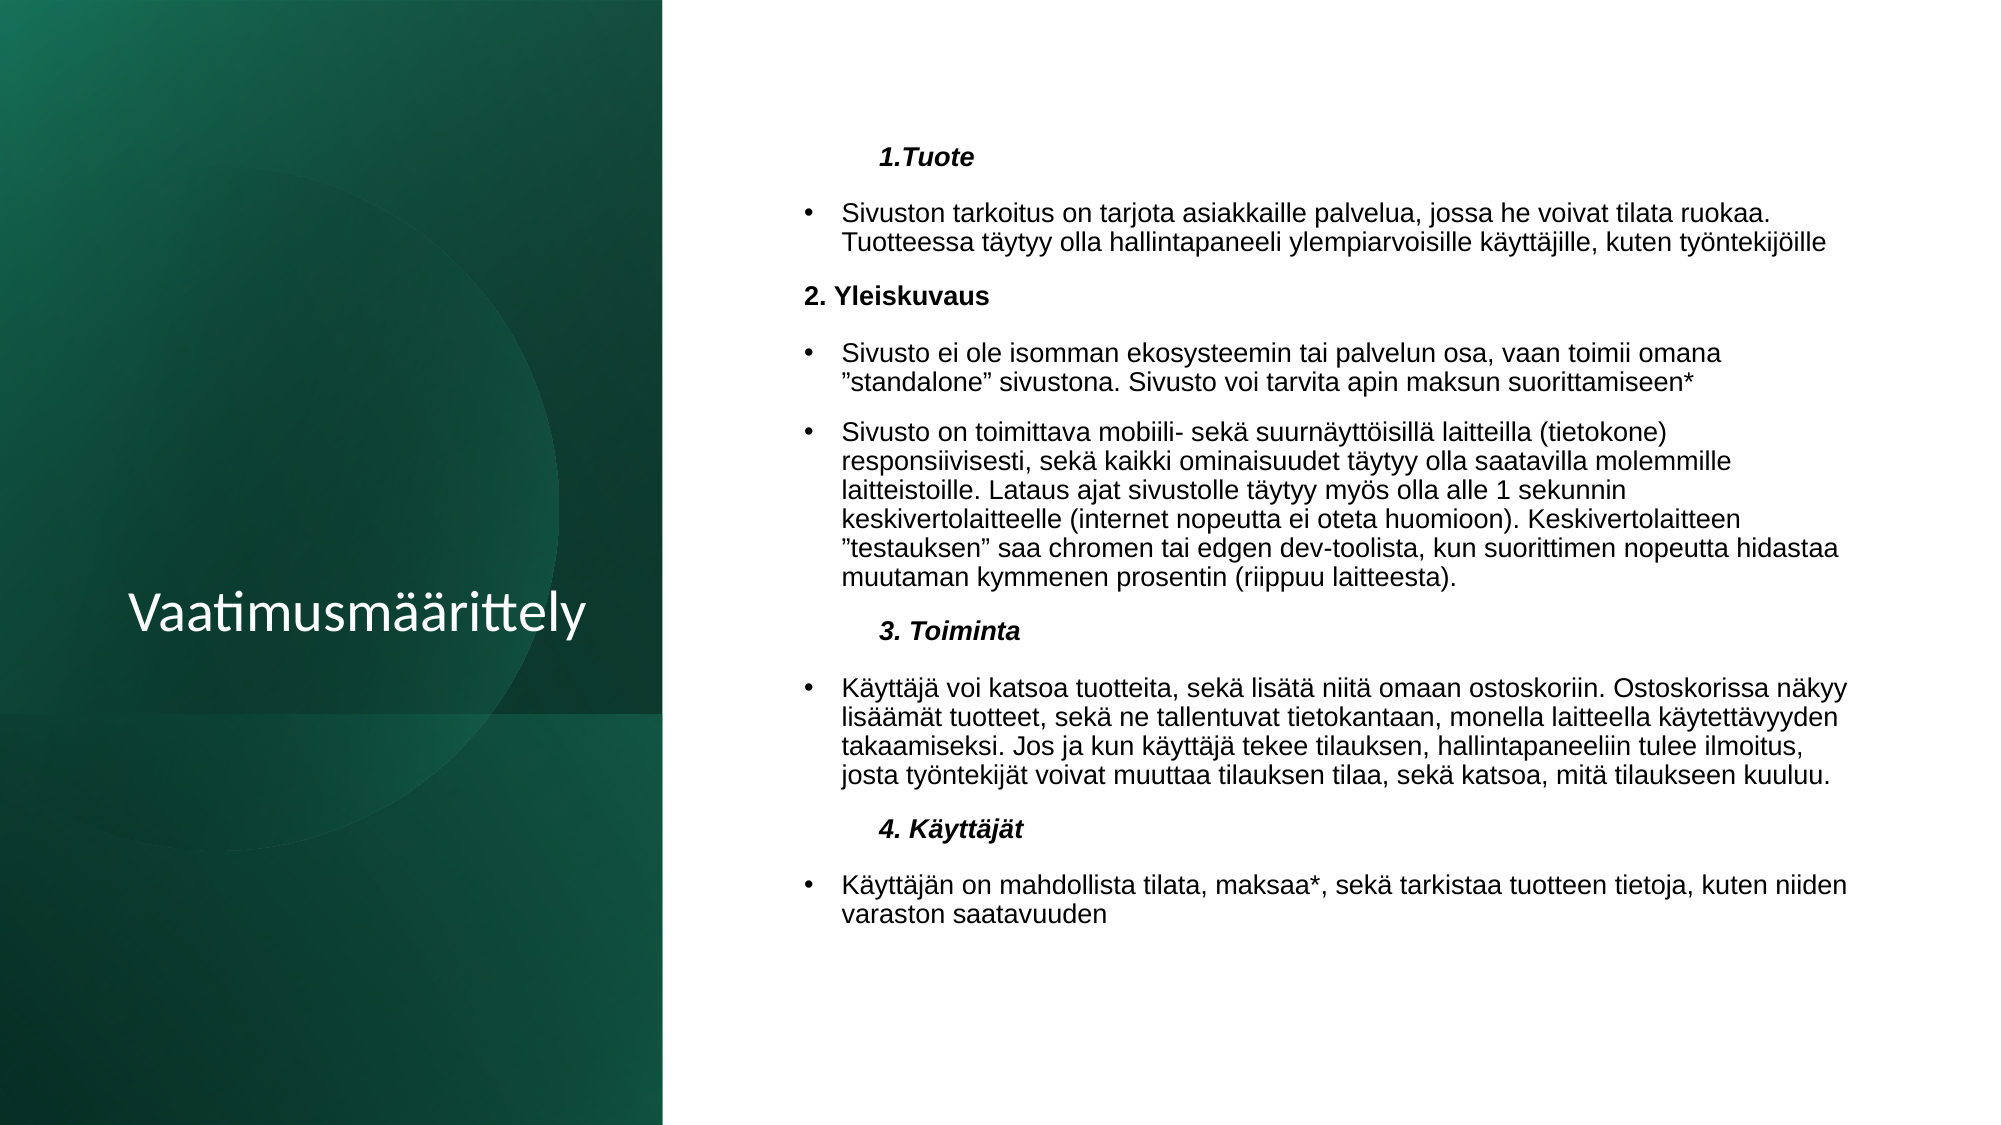

# Vaatimusmäärittely
1.Tuote
Sivuston tarkoitus on tarjota asiakkaille palvelua, jossa he voivat tilata ruokaa. Tuotteessa täytyy olla hallintapaneeli ylempiarvoisille käyttäjille, kuten työntekijöille
2. Yleiskuvaus
Sivusto ei ole isomman ekosysteemin tai palvelun osa, vaan toimii omana ”standalone” sivustona. Sivusto voi tarvita apin maksun suorittamiseen*
Sivusto on toimittava mobiili- sekä suurnäyttöisillä laitteilla (tietokone) responsiivisesti, sekä kaikki ominaisuudet täytyy olla saatavilla molemmille laitteistoille. Lataus ajat sivustolle täytyy myös olla alle 1 sekunnin keskivertolaitteelle (internet nopeutta ei oteta huomioon). Keskivertolaitteen ”testauksen” saa chromen tai edgen dev-toolista, kun suorittimen nopeutta hidastaa muutaman kymmenen prosentin (riippuu laitteesta).
3. Toiminta
Käyttäjä voi katsoa tuotteita, sekä lisätä niitä omaan ostoskoriin. Ostoskorissa näkyy lisäämät tuotteet, sekä ne tallentuvat tietokantaan, monella laitteella käytettävyyden takaamiseksi. Jos ja kun käyttäjä tekee tilauksen, hallintapaneeliin tulee ilmoitus, josta työntekijät voivat muuttaa tilauksen tilaa, sekä katsoa, mitä tilaukseen kuuluu.
4. Käyttäjät
Käyttäjän on mahdollista tilata, maksaa*, sekä tarkistaa tuotteen tietoja, kuten niiden varaston saatavuuden